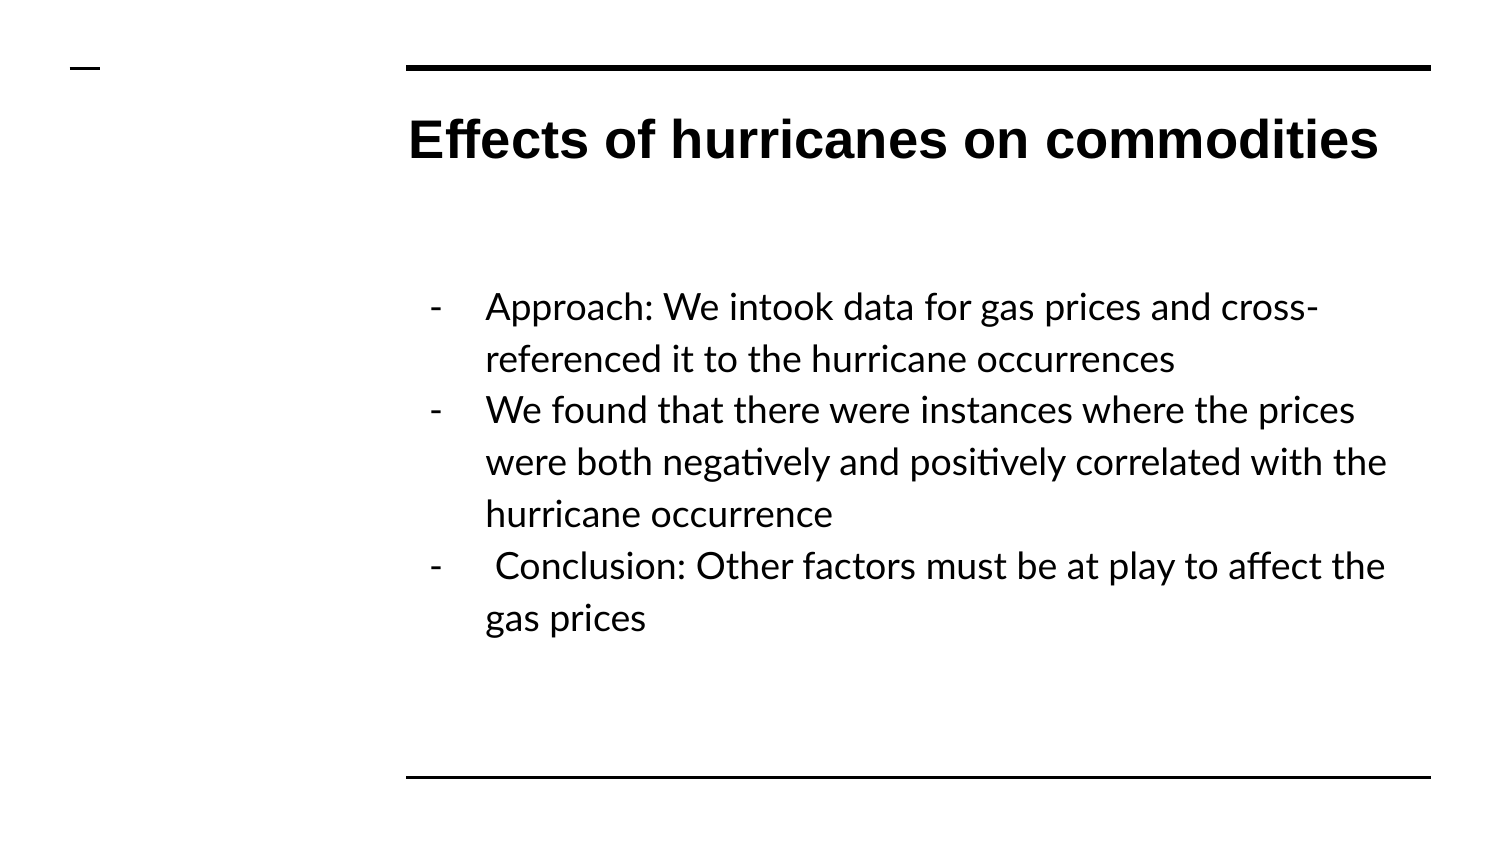

# Effects of hurricanes on commodities
Approach: We intook data for gas prices and cross-referenced it to the hurricane occurrences
We found that there were instances where the prices were both negatively and positively correlated with the hurricane occurrence
 Conclusion: Other factors must be at play to affect the gas prices